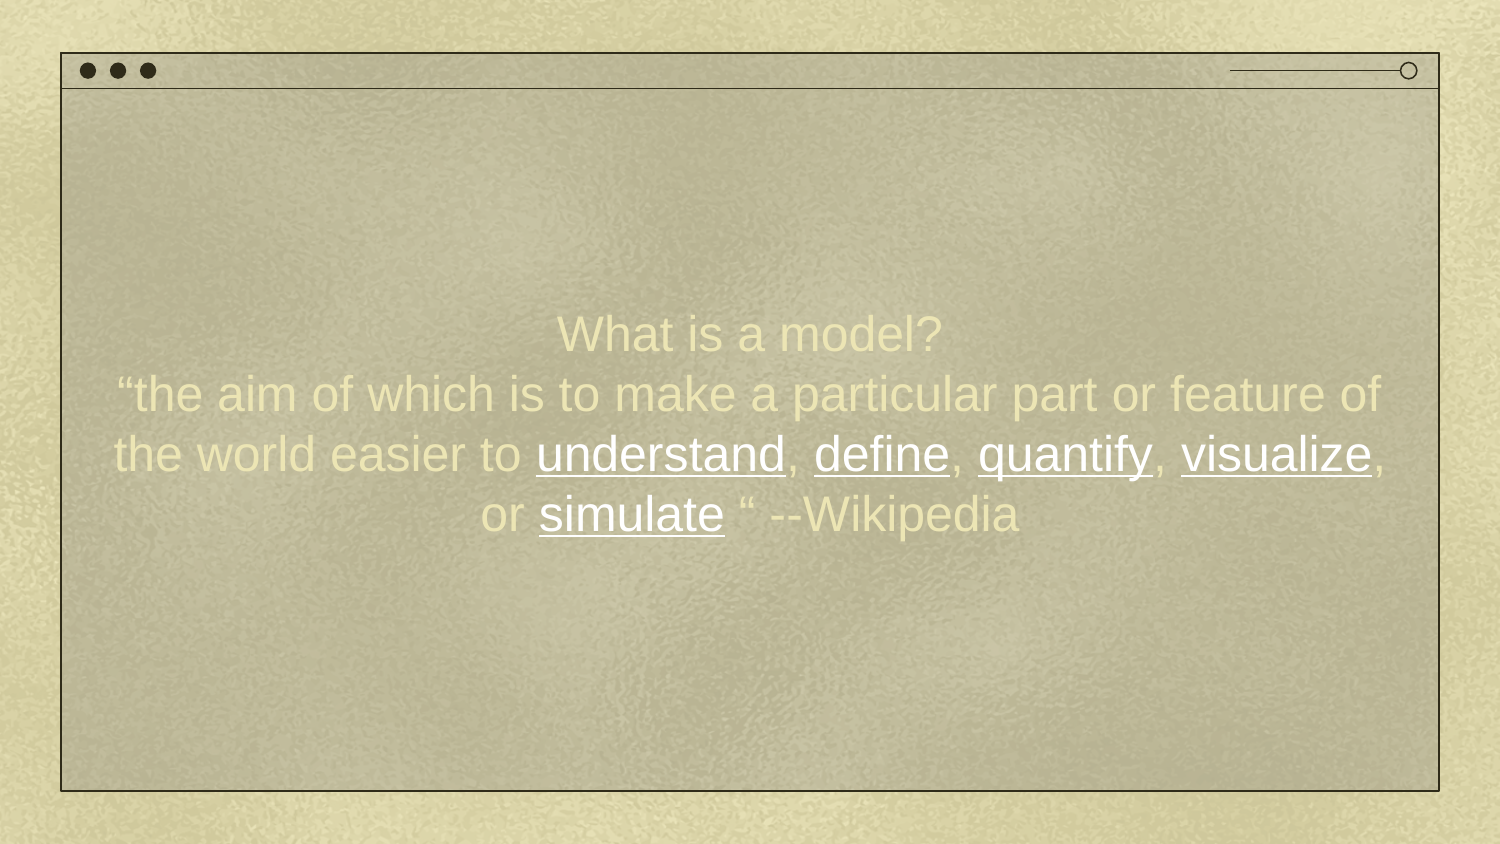

What is a model?
“the aim of which is to make a particular part or feature of the world easier to understand, define, quantify, visualize, or simulate “ --Wikipedia